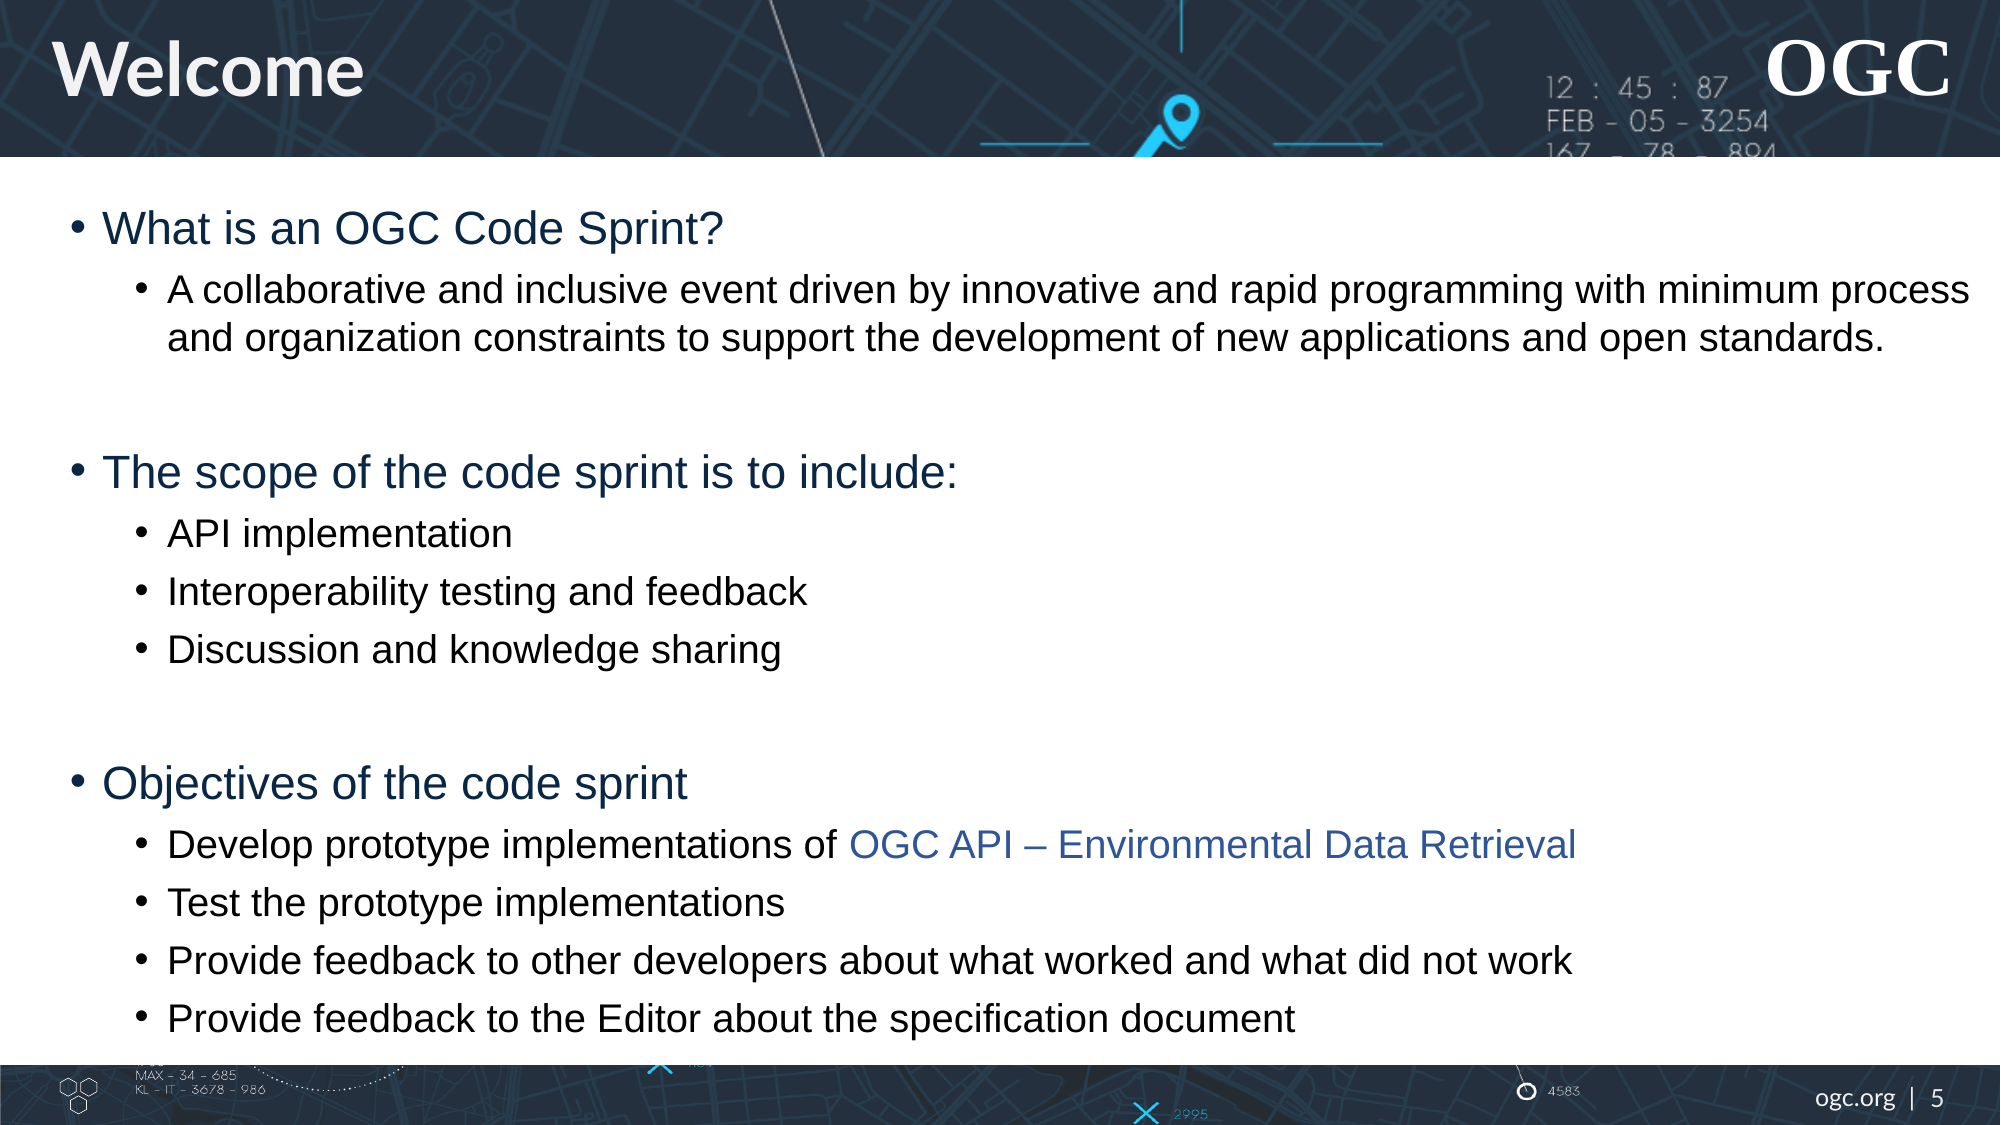

# Welcome
What is an OGC Code Sprint?
A collaborative and inclusive event driven by innovative and rapid programming with minimum process and organization constraints to support the development of new applications and open standards.

The scope of the code sprint is to include:
API implementation
Interoperability testing and feedback
Discussion and knowledge sharing

Objectives of the code sprint
Develop prototype implementations of OGC API – Environmental Data Retrieval
Test the prototype implementations
Provide feedback to other developers about what worked and what did not work
Provide feedback to the Editor about the specification document

5